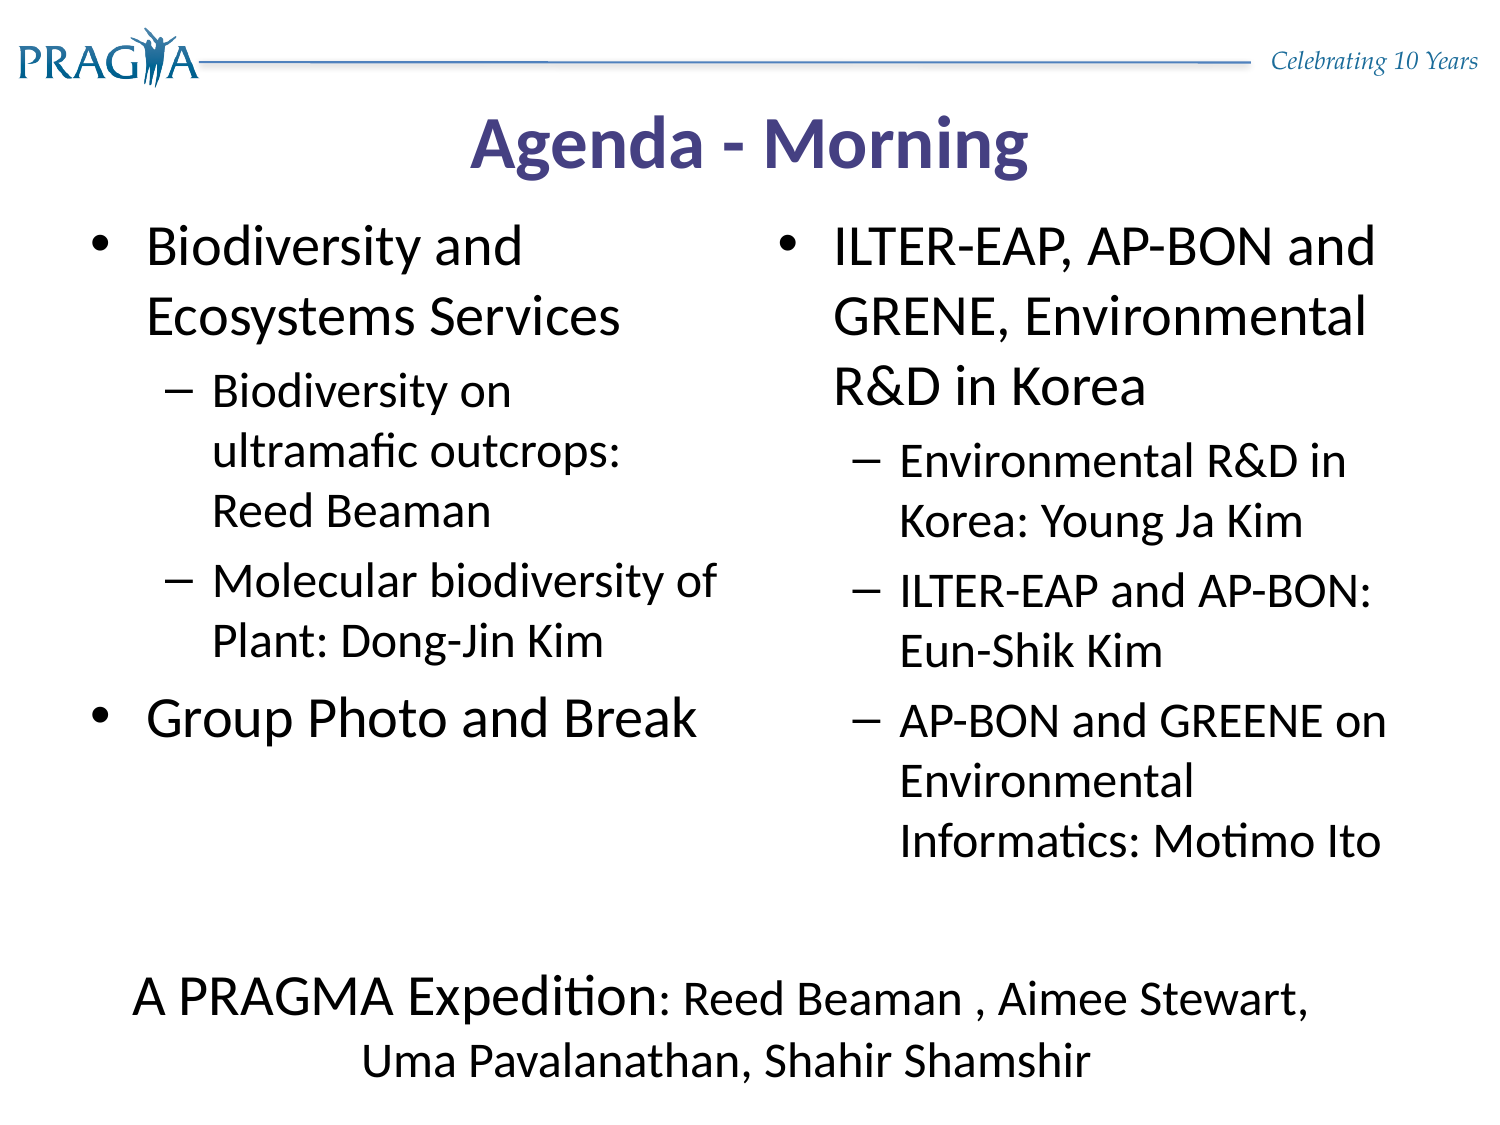

# Agenda - Morning
Biodiversity and Ecosystems Services
Biodiversity on ultramafic outcrops: Reed Beaman
Molecular biodiversity of Plant: Dong-Jin Kim
Group Photo and Break
ILTER-EAP, AP-BON and GRENE, Environmental R&D in Korea
Environmental R&D in Korea: Young Ja Kim
ILTER-EAP and AP-BON: Eun-Shik Kim
AP-BON and GREENE on Environmental Informatics: Motimo Ito
A PRAGMA Expedition: Reed Beaman , Aimee Stewart,
Uma Pavalanathan, Shahir Shamshir